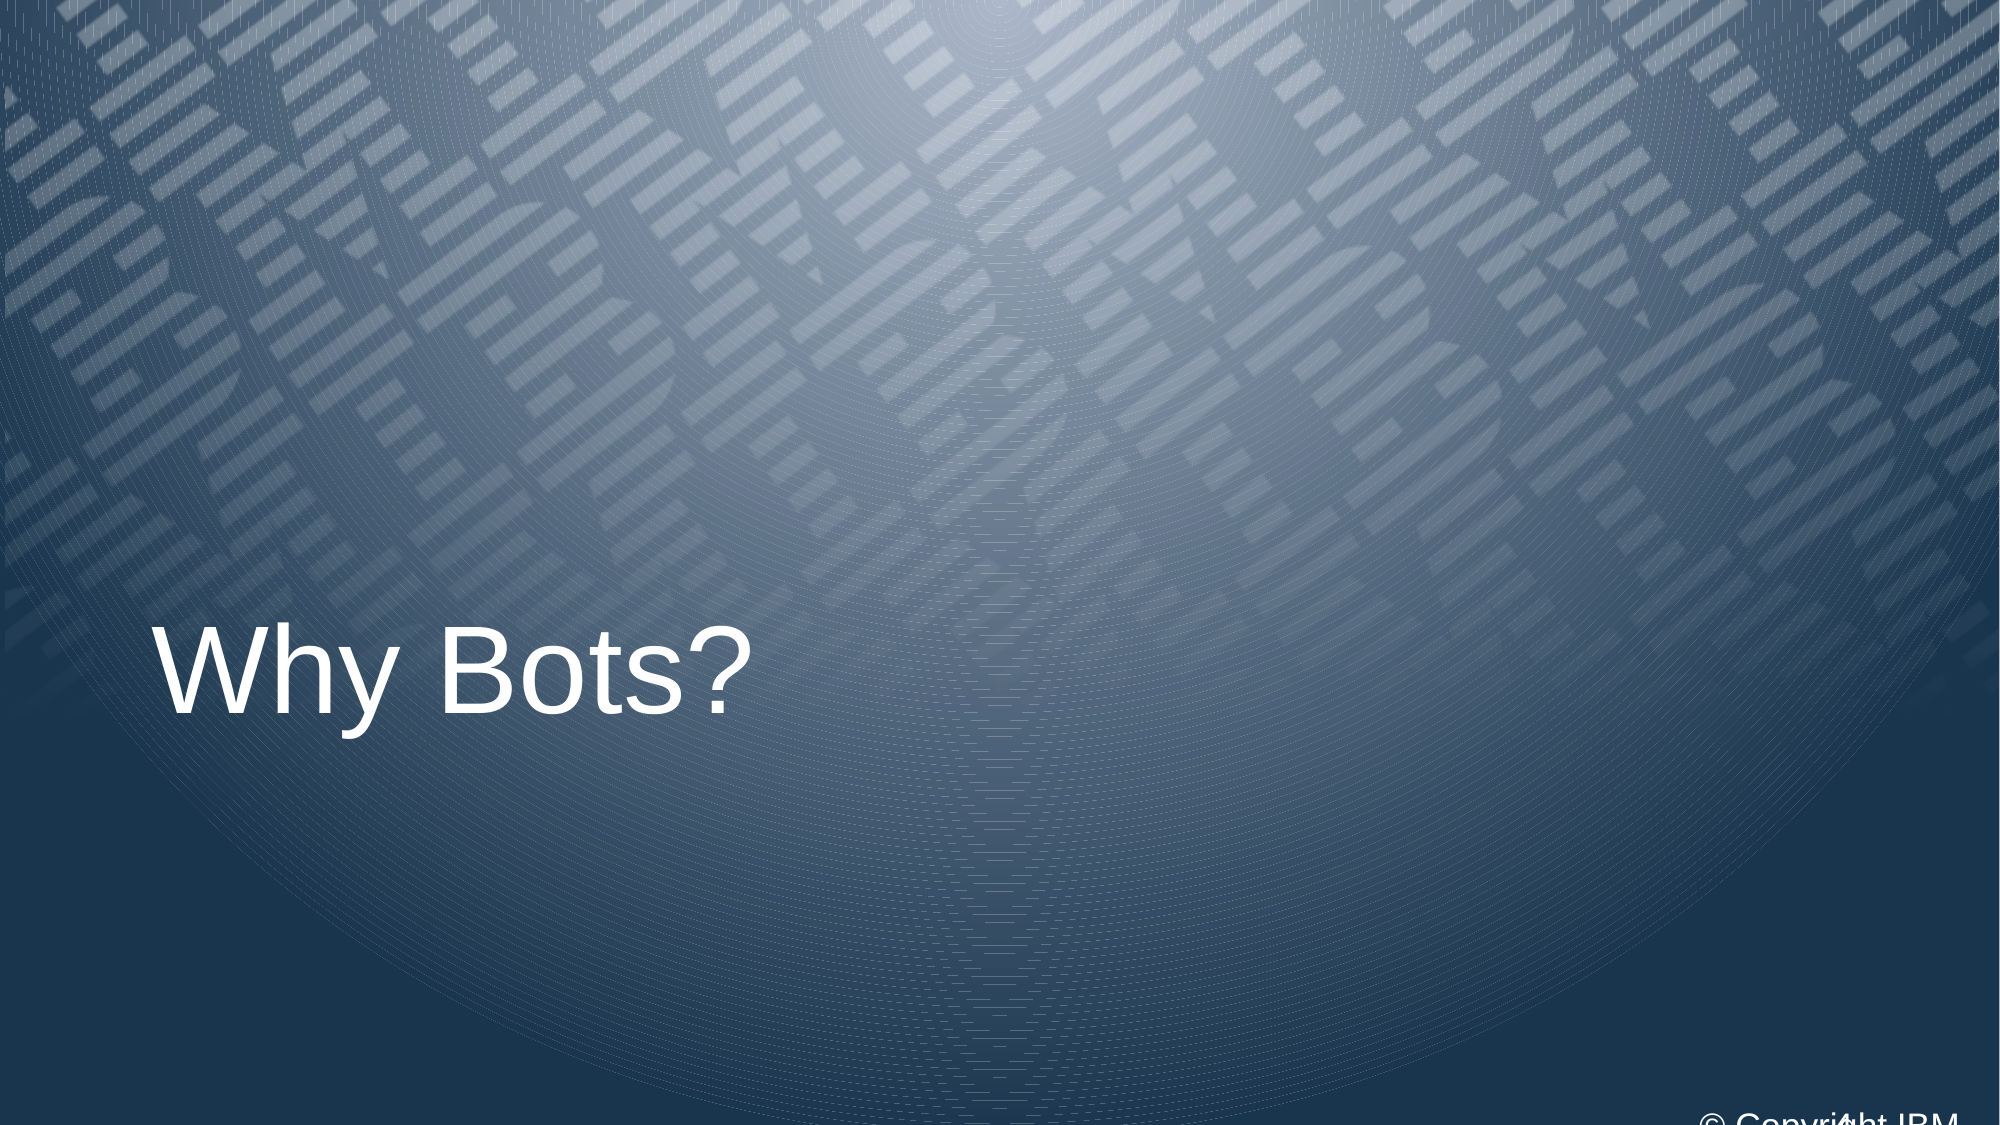

# Why Bots?
© Copyright IBM Corporation 2017
4